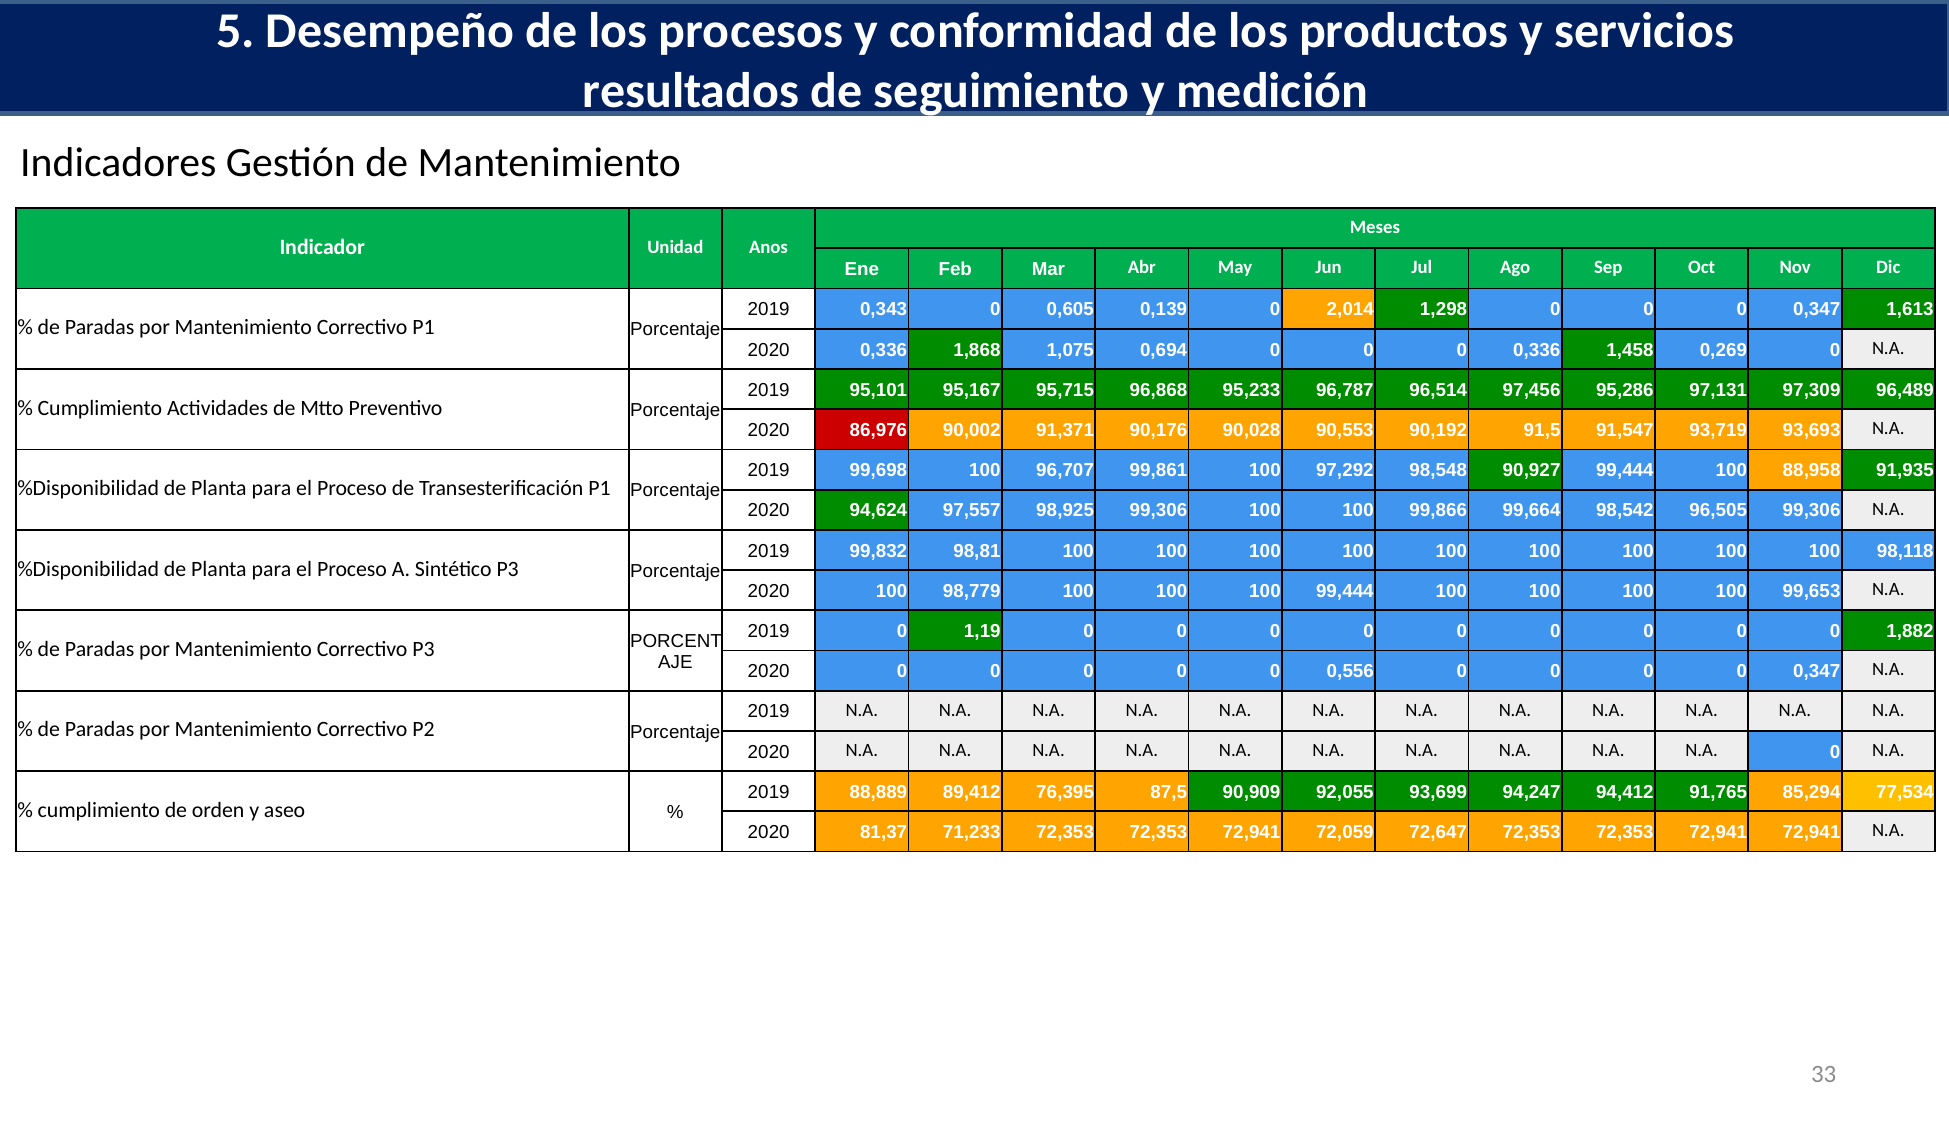

5. Desempeño de los procesos y conformidad de los productos y servicios resultados de seguimiento y medición
# Indicadores Gestión de Mantenimiento
| Indicador | Unidad | Anos | Meses |  |  |  |  |  |  |  |  |  |  |  |
| --- | --- | --- | --- | --- | --- | --- | --- | --- | --- | --- | --- | --- | --- | --- |
|  |  |  | Ene | Feb | Mar | Abr | May | Jun | Jul | Ago | Sep | Oct | Nov | Dic |
| % de Paradas por Mantenimiento Correctivo P1 | Porcentaje | 2019 | 0,343 | 0 | 0,605 | 0,139 | 0 | 2,014 | 1,298 | 0 | 0 | 0 | 0,347 | 1,613 |
|  |  | 2020 | 0,336 | 1,868 | 1,075 | 0,694 | 0 | 0 | 0 | 0,336 | 1,458 | 0,269 | 0 | N.A. |
| % Cumplimiento Actividades de Mtto Preventivo | Porcentaje | 2019 | 95,101 | 95,167 | 95,715 | 96,868 | 95,233 | 96,787 | 96,514 | 97,456 | 95,286 | 97,131 | 97,309 | 96,489 |
|  |  | 2020 | 86,976 | 90,002 | 91,371 | 90,176 | 90,028 | 90,553 | 90,192 | 91,5 | 91,547 | 93,719 | 93,693 | N.A. |
| %Disponibilidad de Planta para el Proceso de Transesterificación P1 | Porcentaje | 2019 | 99,698 | 100 | 96,707 | 99,861 | 100 | 97,292 | 98,548 | 90,927 | 99,444 | 100 | 88,958 | 91,935 |
|  |  | 2020 | 94,624 | 97,557 | 98,925 | 99,306 | 100 | 100 | 99,866 | 99,664 | 98,542 | 96,505 | 99,306 | N.A. |
| %Disponibilidad de Planta para el Proceso A. Sintético P3 | Porcentaje | 2019 | 99,832 | 98,81 | 100 | 100 | 100 | 100 | 100 | 100 | 100 | 100 | 100 | 98,118 |
|  |  | 2020 | 100 | 98,779 | 100 | 100 | 100 | 99,444 | 100 | 100 | 100 | 100 | 99,653 | N.A. |
| % de Paradas por Mantenimiento Correctivo P3 | PORCENTAJE | 2019 | 0 | 1,19 | 0 | 0 | 0 | 0 | 0 | 0 | 0 | 0 | 0 | 1,882 |
|  |  | 2020 | 0 | 0 | 0 | 0 | 0 | 0,556 | 0 | 0 | 0 | 0 | 0,347 | N.A. |
| % de Paradas por Mantenimiento Correctivo P2 | Porcentaje | 2019 | N.A. | N.A. | N.A. | N.A. | N.A. | N.A. | N.A. | N.A. | N.A. | N.A. | N.A. | N.A. |
|  |  | 2020 | N.A. | N.A. | N.A. | N.A. | N.A. | N.A. | N.A. | N.A. | N.A. | N.A. | 0 | N.A. |
| % cumplimiento de orden y aseo | % | 2019 | 88,889 | 89,412 | 76,395 | 87,5 | 90,909 | 92,055 | 93,699 | 94,247 | 94,412 | 91,765 | 85,294 | 77,534 |
|  |  | 2020 | 81,37 | 71,233 | 72,353 | 72,353 | 72,941 | 72,059 | 72,647 | 72,353 | 72,353 | 72,941 | 72,941 | N.A. |
33